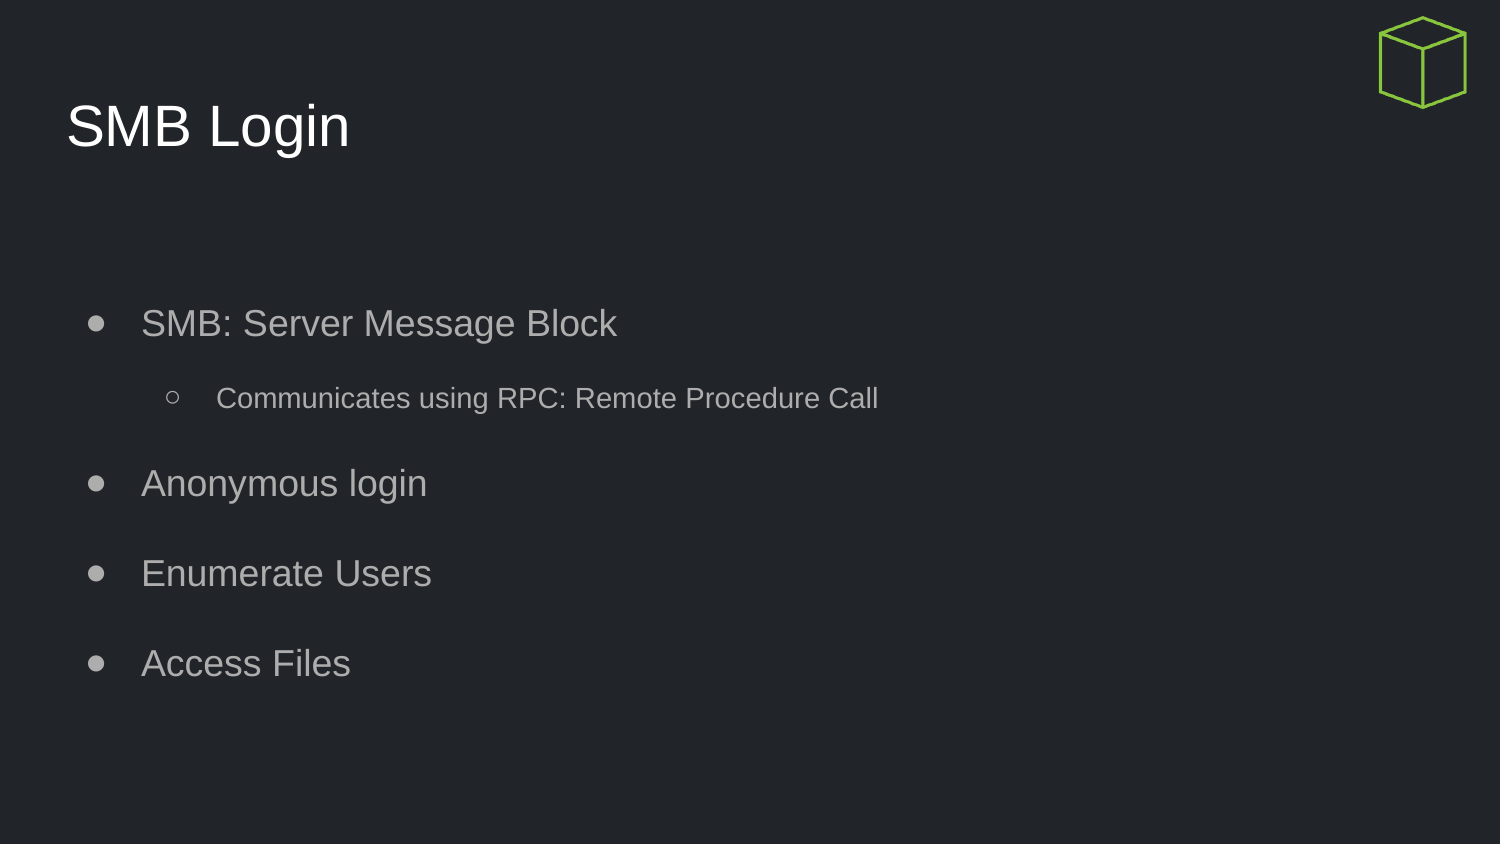

# SMB Login
SMB: Server Message Block
Communicates using RPC: Remote Procedure Call
Anonymous login
Enumerate Users
Access Files